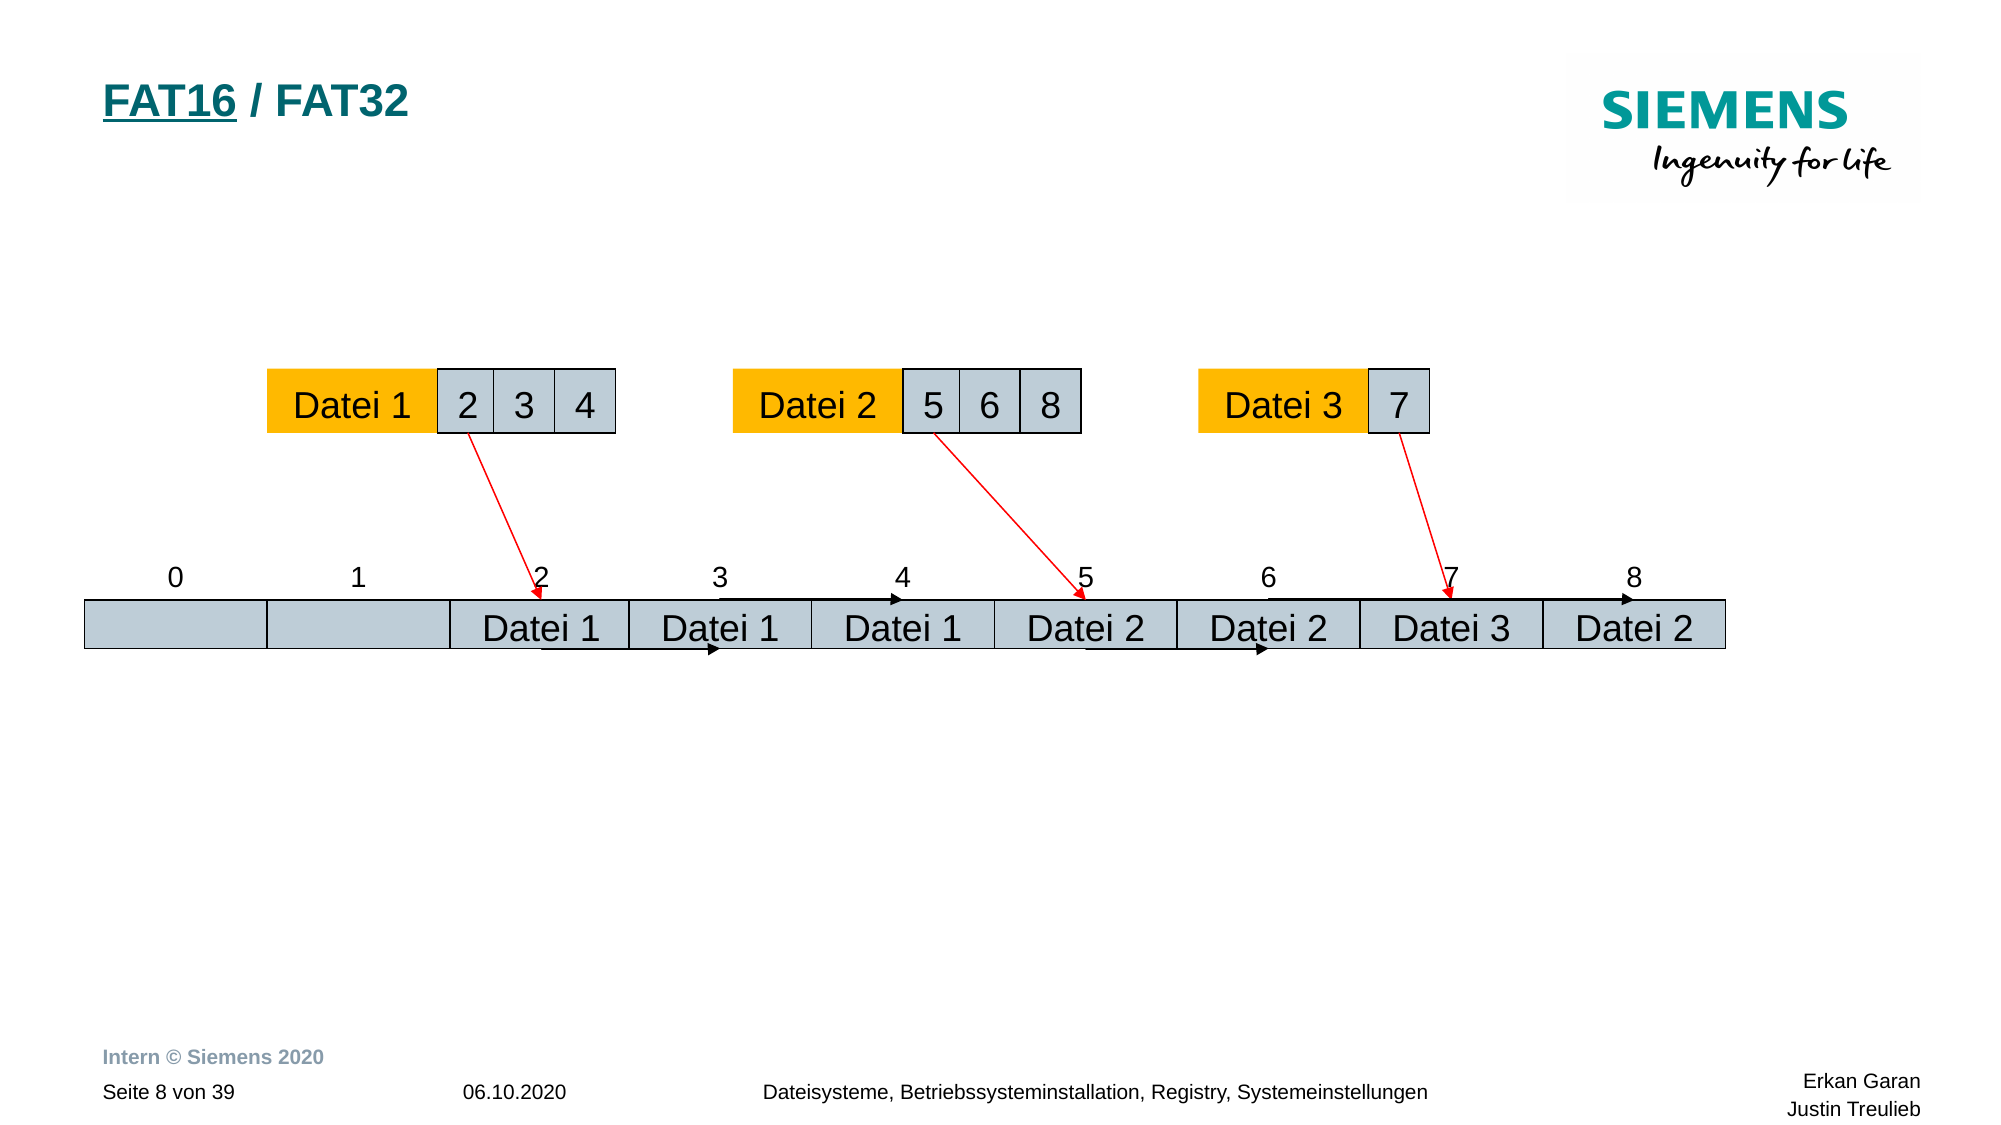

# FAT16 / FAT32
4
8
Datei 3
7
3
6
Datei 1
2
Datei 2
5
0
1
2
3
4
5
6
7
8

Datei 1
Datei 1
Datei 1
Datei 2
Datei 2
Datei 3
Datei 2